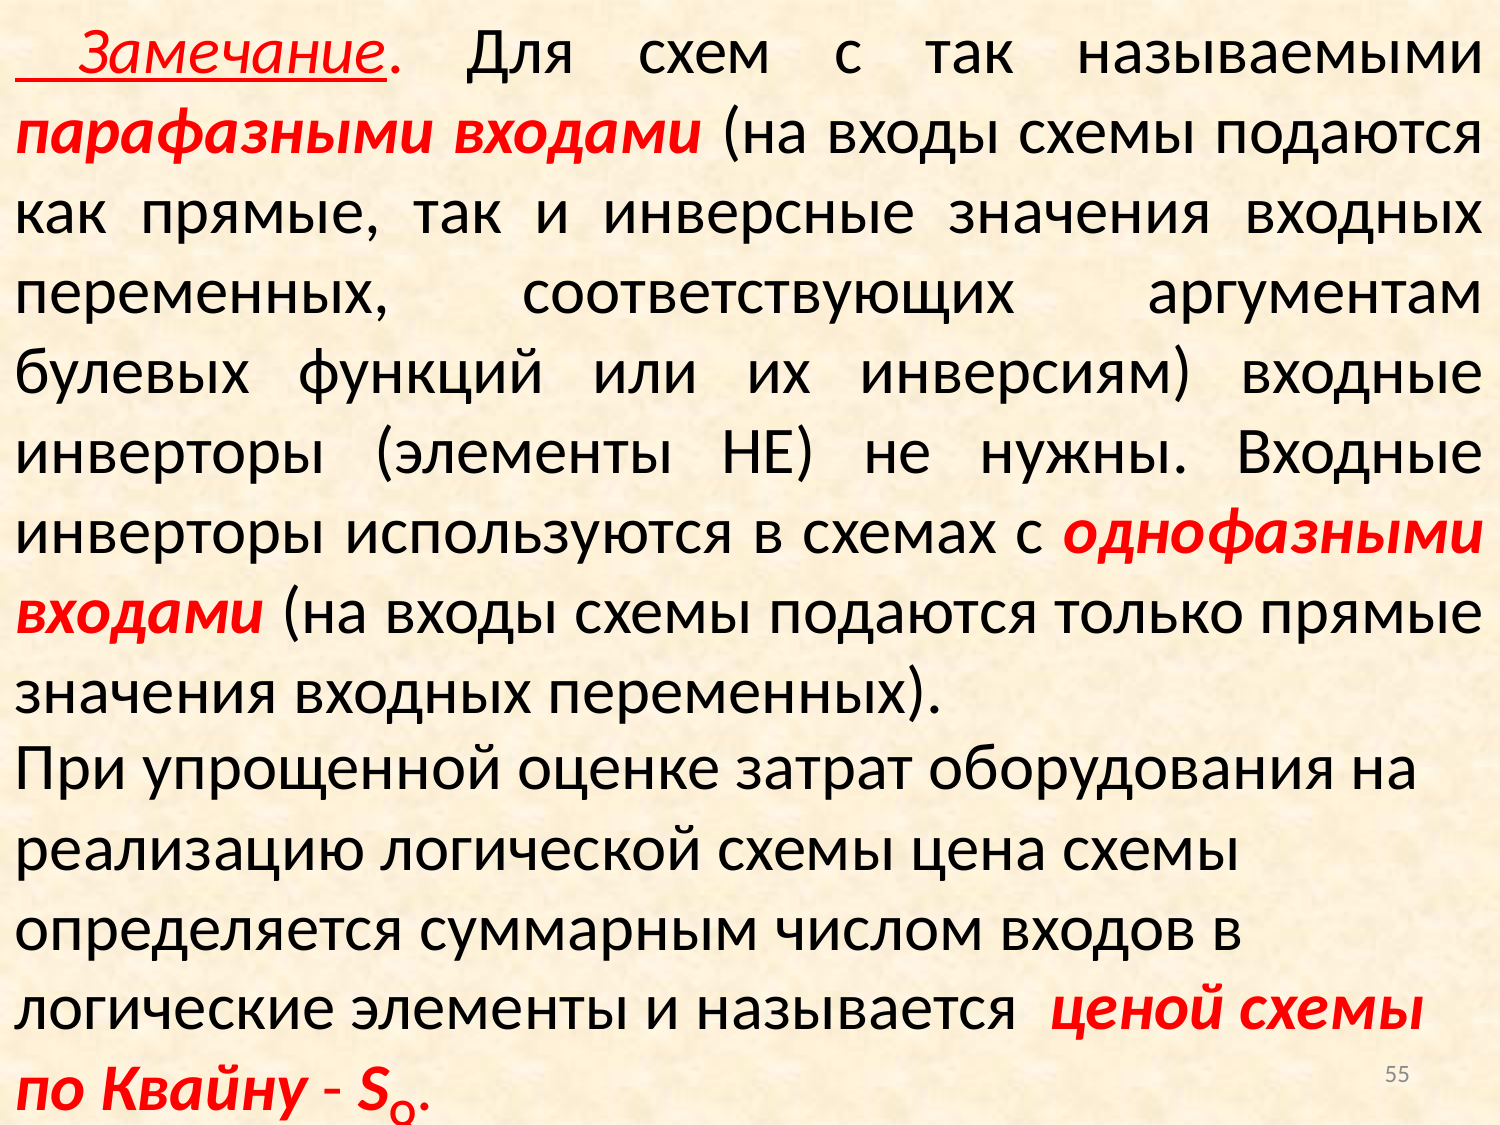

Замечание. Для схем с так называемыми парафазными входами (на входы схемы подаются как прямые, так и инверсные значения входных переменных, соответствующих аргументам булевых функций или их инверсиям) входные инверторы (элементы НЕ) не нужны. Входные инверторы используются в схемах с однофазными входами (на входы схемы подаются только прямые значения входных переменных).
При упрощенной оценке затрат оборудования на реализацию логической схемы цена схемы определяется суммарным числом входов в логические элементы и называется  ценой схемы по Квайну - SQ.
55